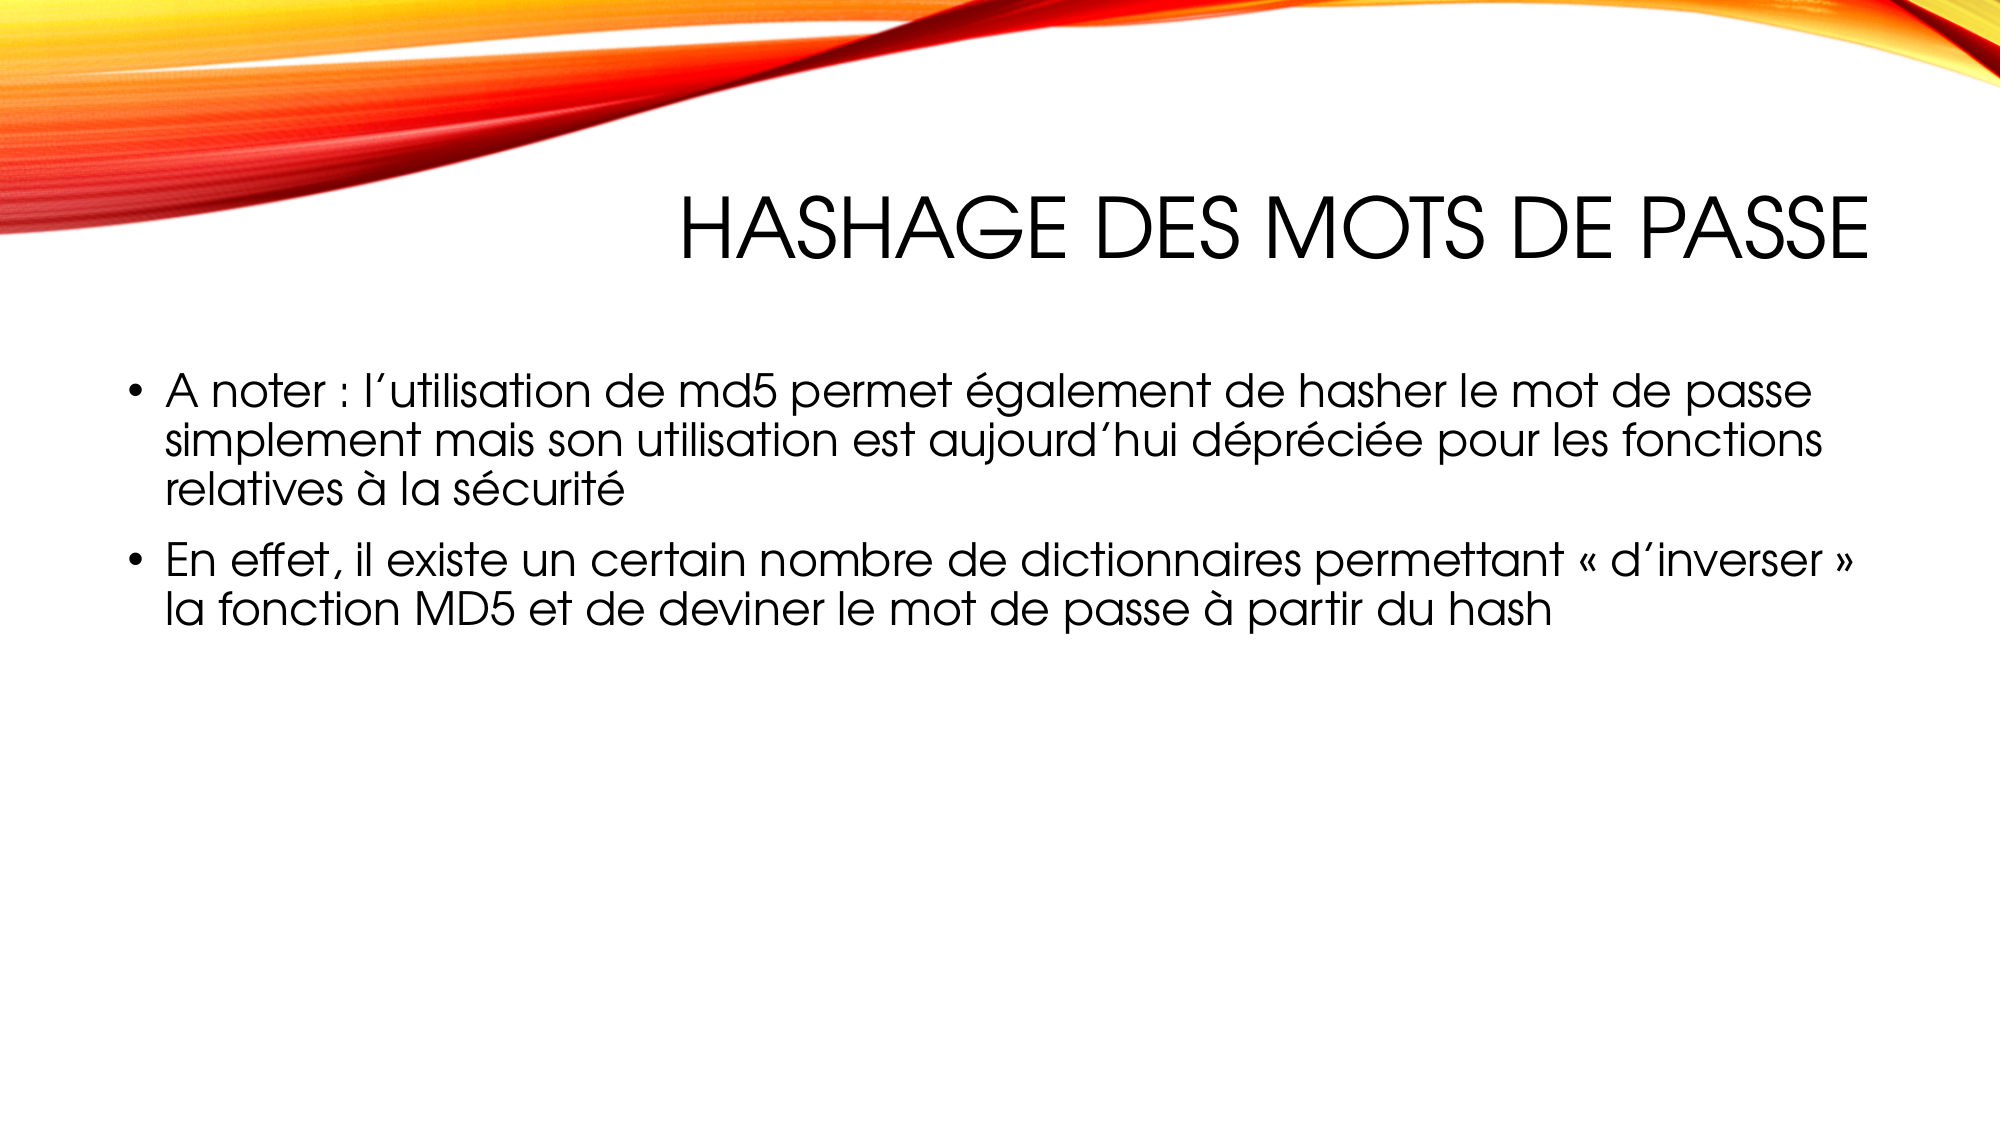

# HaShage des Mots de passe
A noter : l’utilisation de md5 permet également de hasher le mot de passe simplement mais son utilisation est aujourd’hui dépréciée pour les fonctions relatives à la sécurité
En effet, il existe un certain nombre de dictionnaires permettant « d’inverser » la fonction MD5 et de deviner le mot de passe à partir du hash